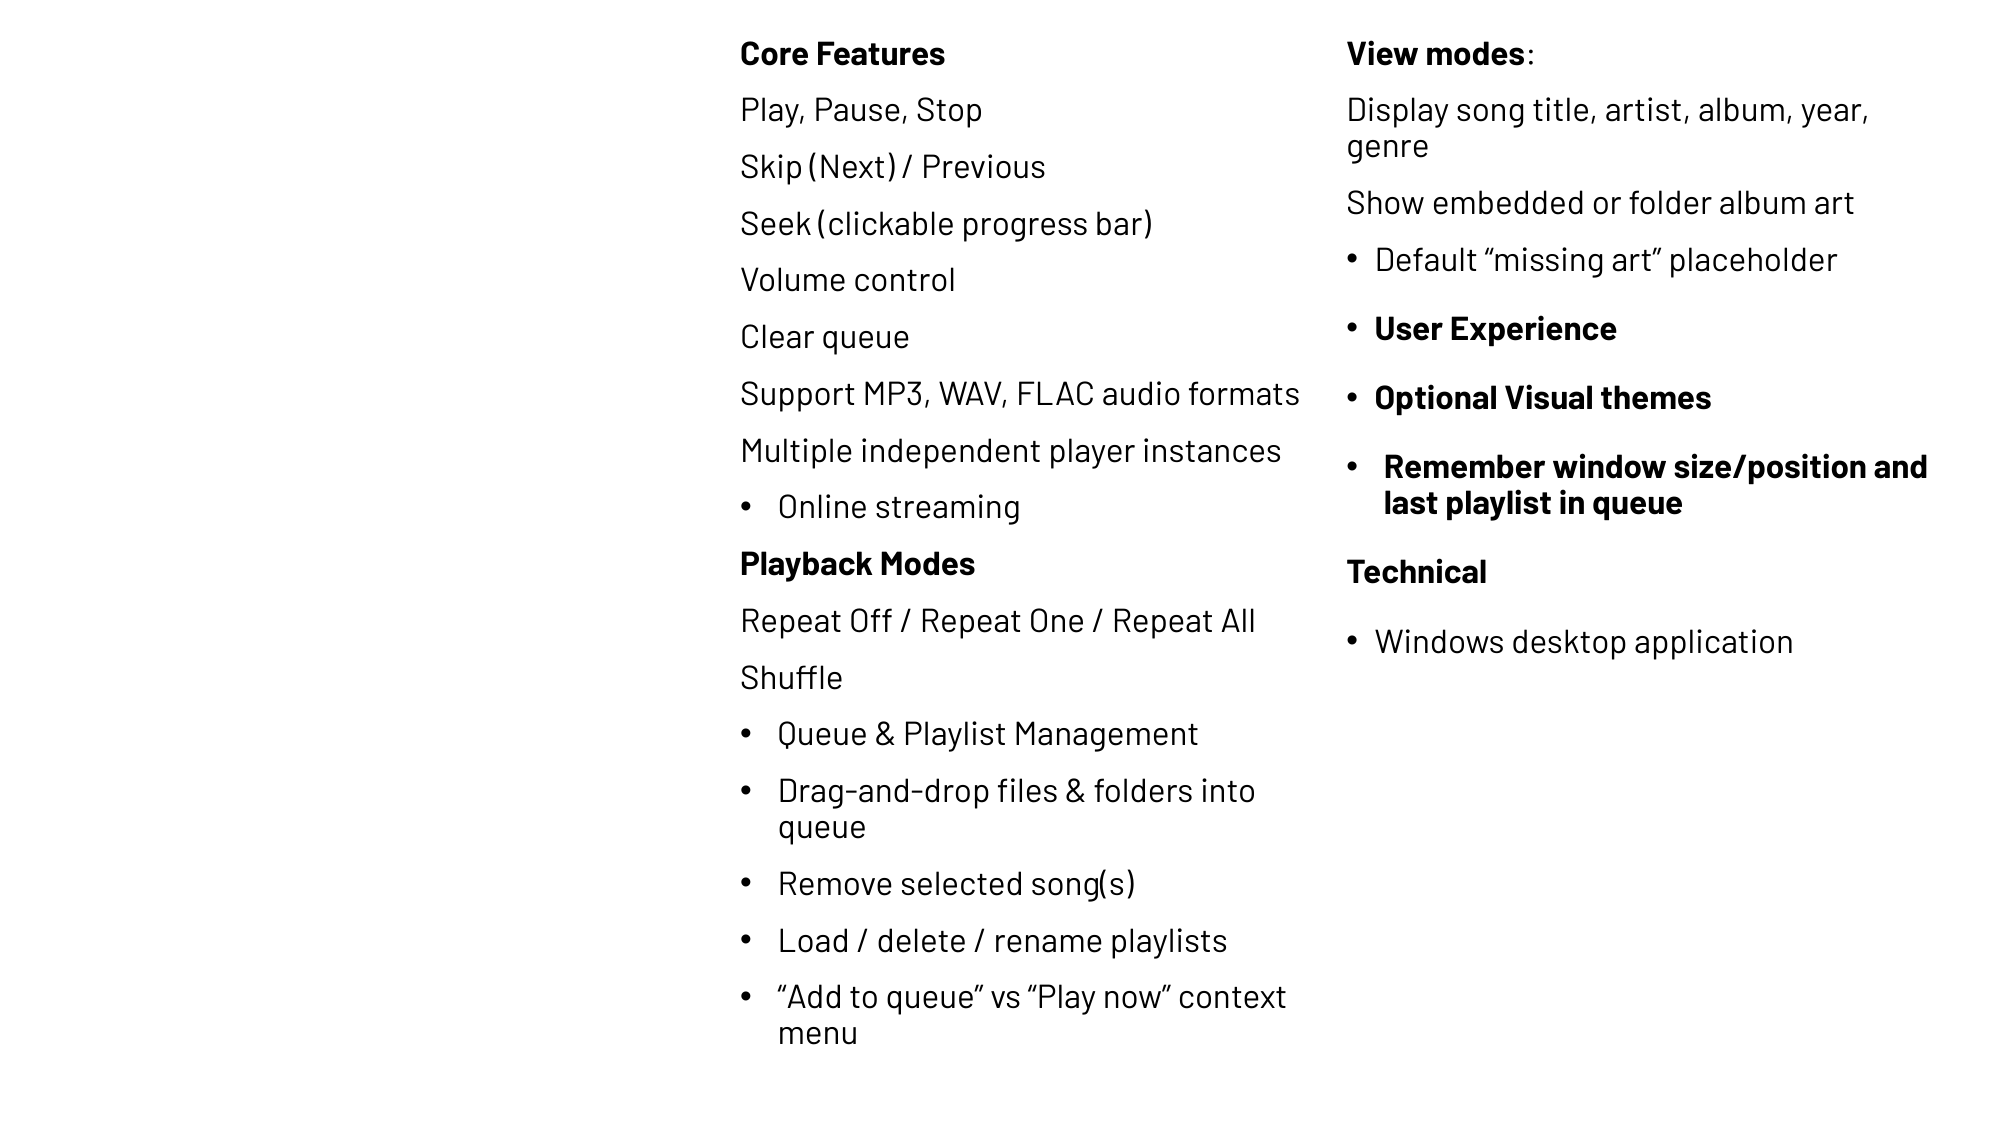

Core Features
Play, Pause, Stop
Skip (Next) / Previous
Seek (clickable progress bar)
Volume control
Clear queue
Support MP3, WAV, FLAC audio formats
Multiple independent player instances
Online streaming
Playback Modes
Repeat Off / Repeat One / Repeat All
Shuffle
Queue & Playlist Management
Drag-and-drop files & folders into queue
Remove selected song(s)
Load / delete / rename playlists
“Add to queue” vs “Play now” context menu

View modes:
Display song title, artist, album, year, genre
Show embedded or folder album art
Default “missing art” placeholder
User Experience
Optional Visual themes
Remember window size/position and last playlist in queue
Technical
Windows desktop application

# GoosePlayer System Requirements & Features